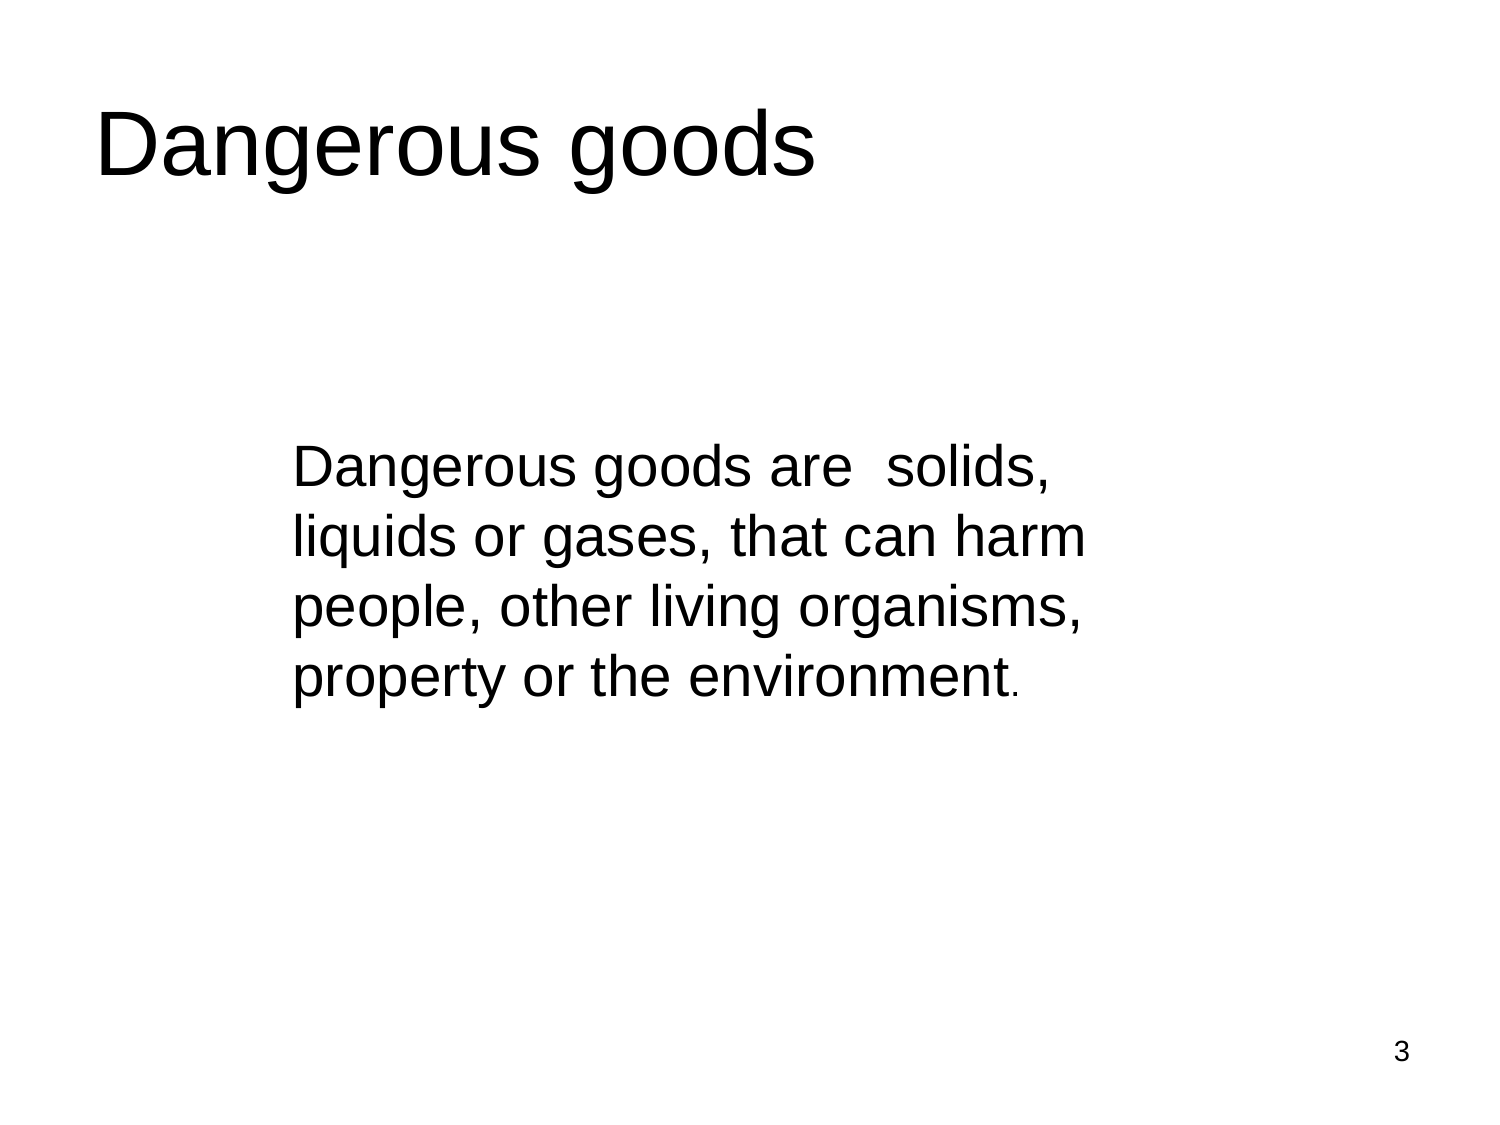

# Dangerous goods
Dangerous goods are  solids, liquids or gases, that can harm people, other living organisms, property or the environment.
3